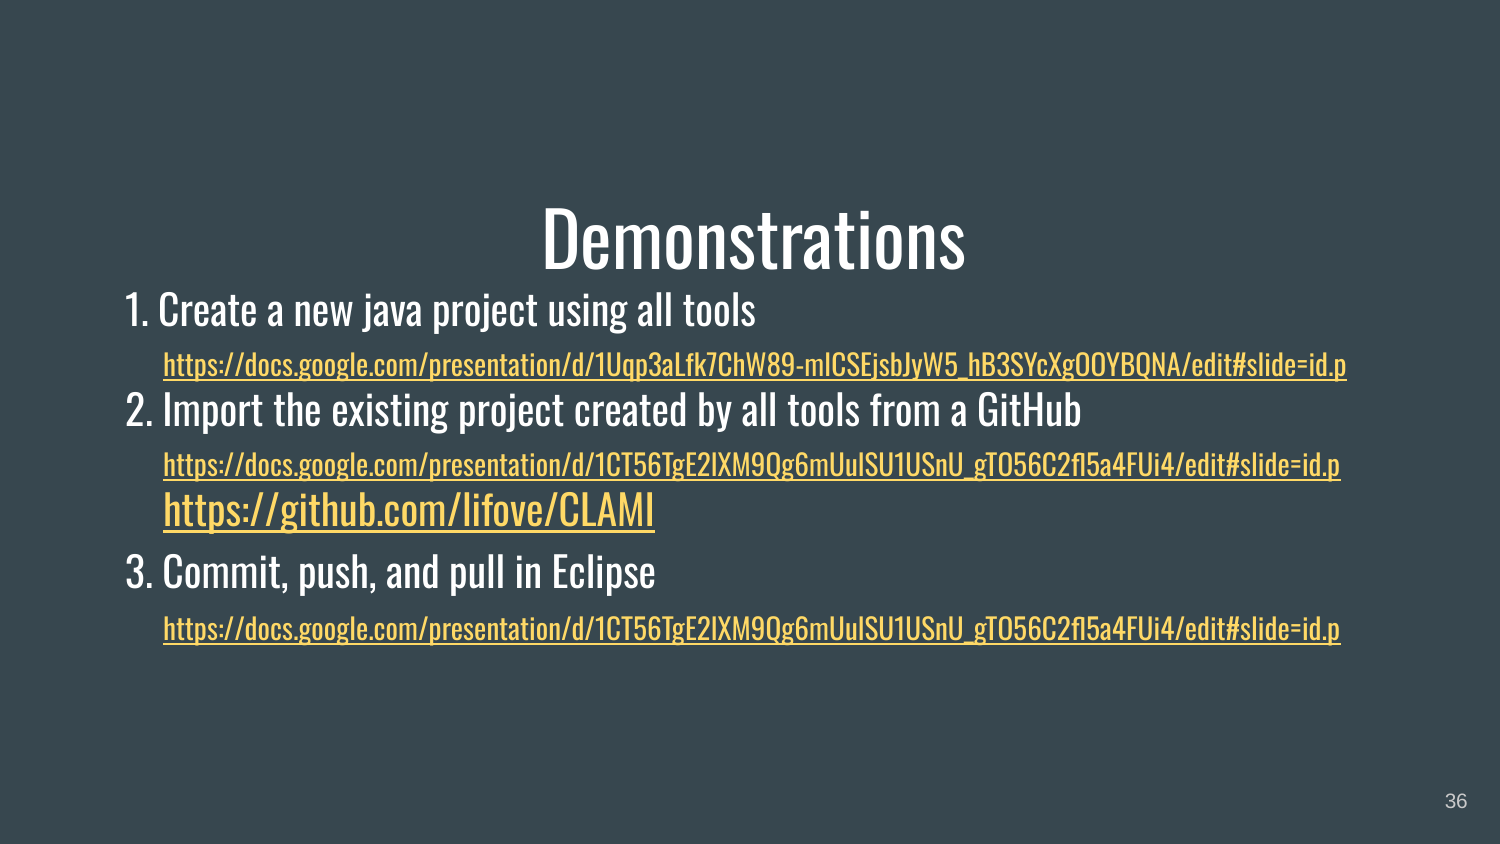

# Demonstrations
1. Create a new java project using all tools
    https://docs.google.com/presentation/d/1Uqp3aLfk7ChW89-mlCSEjsbJyW5_hB3SYcXgOOYBQNA/edit#slide=id.p
2. Import the existing project created by all tools from a GitHub
    https://docs.google.com/presentation/d/1CT56TgE2lXM9Qg6mUulSU1USnU_gTO56C2fl5a4FUi4/edit#slide=id.p
    https://github.com/lifove/CLAMI
3. Commit, push, and pull in Eclipse
    https://docs.google.com/presentation/d/1CT56TgE2lXM9Qg6mUulSU1USnU_gTO56C2fl5a4FUi4/edit#slide=id.p
36